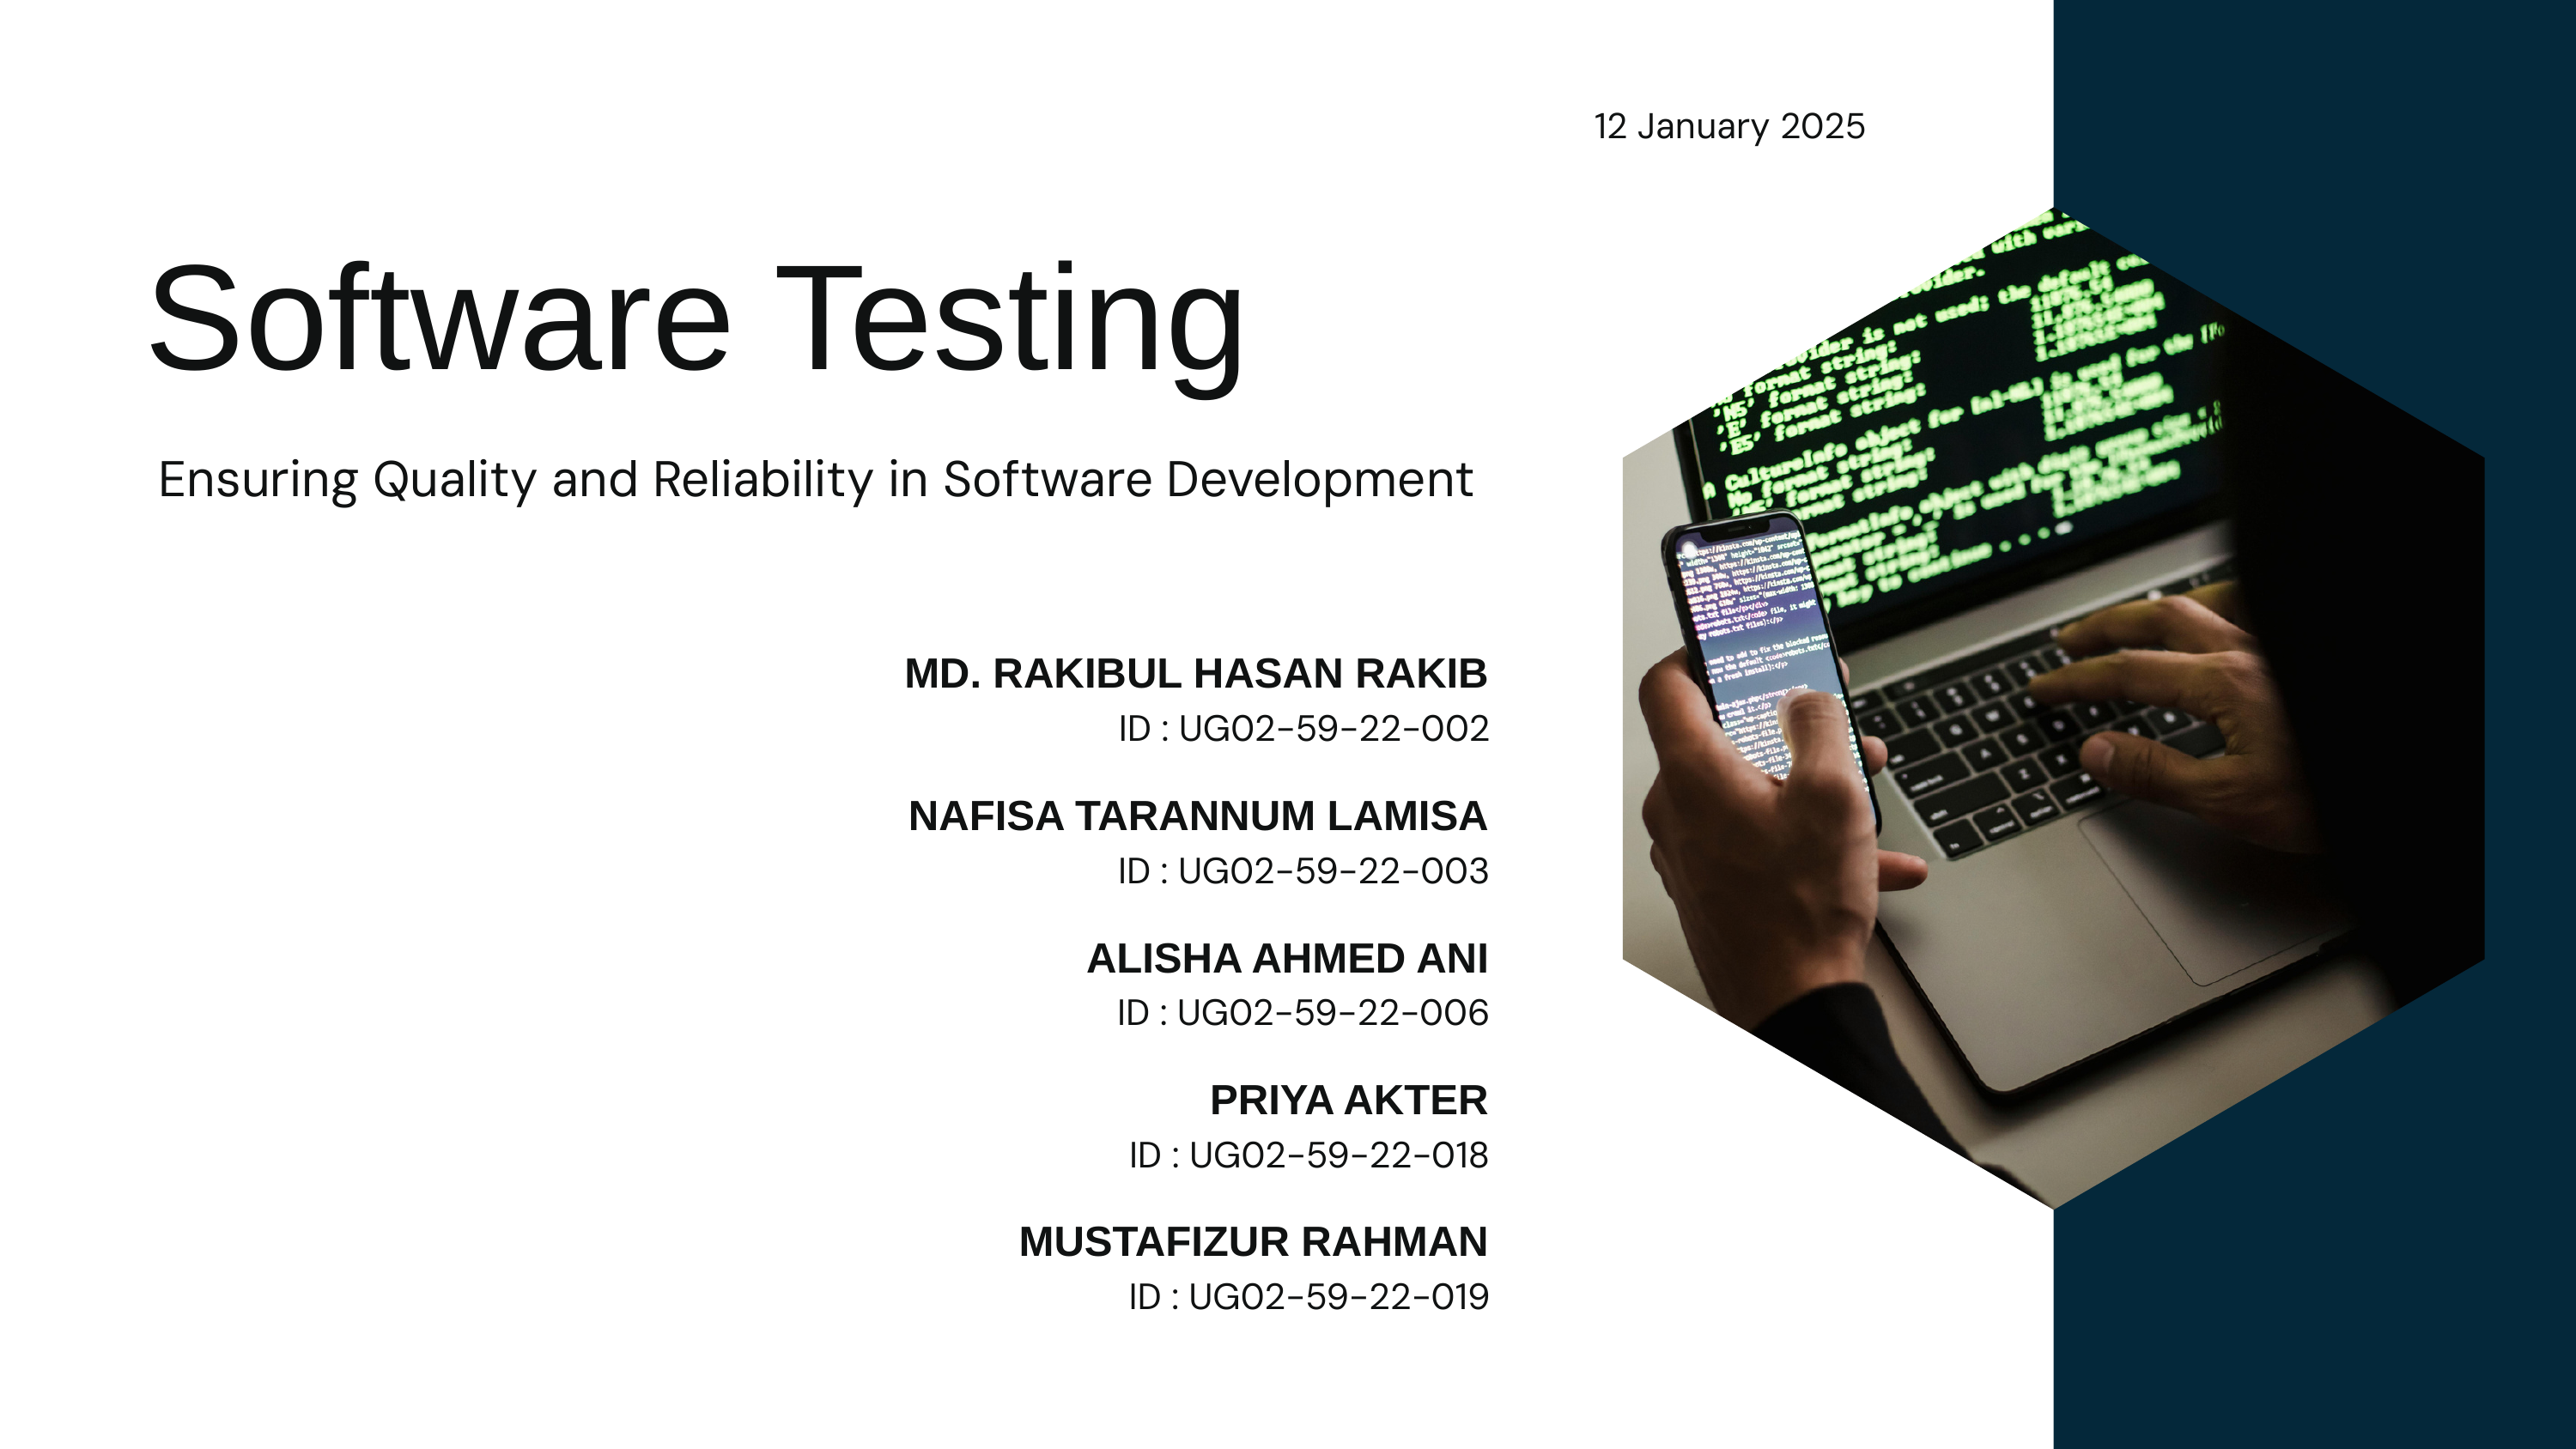

12 January 2025

Software Testing
 Ensuring Quality and Reliability in Software Development
MD. RAKIBUL HASAN RAKIB
ID : UG02-59-22-002
NAFISA TARANNUM LAMISA
ID : UG02-59-22-003
ALISHA AHMED ANI
ID : UG02-59-22-006
PRIYA AKTER
ID : UG02-59-22-018
MUSTAFIZUR RAHMAN
ID : UG02-59-22-019